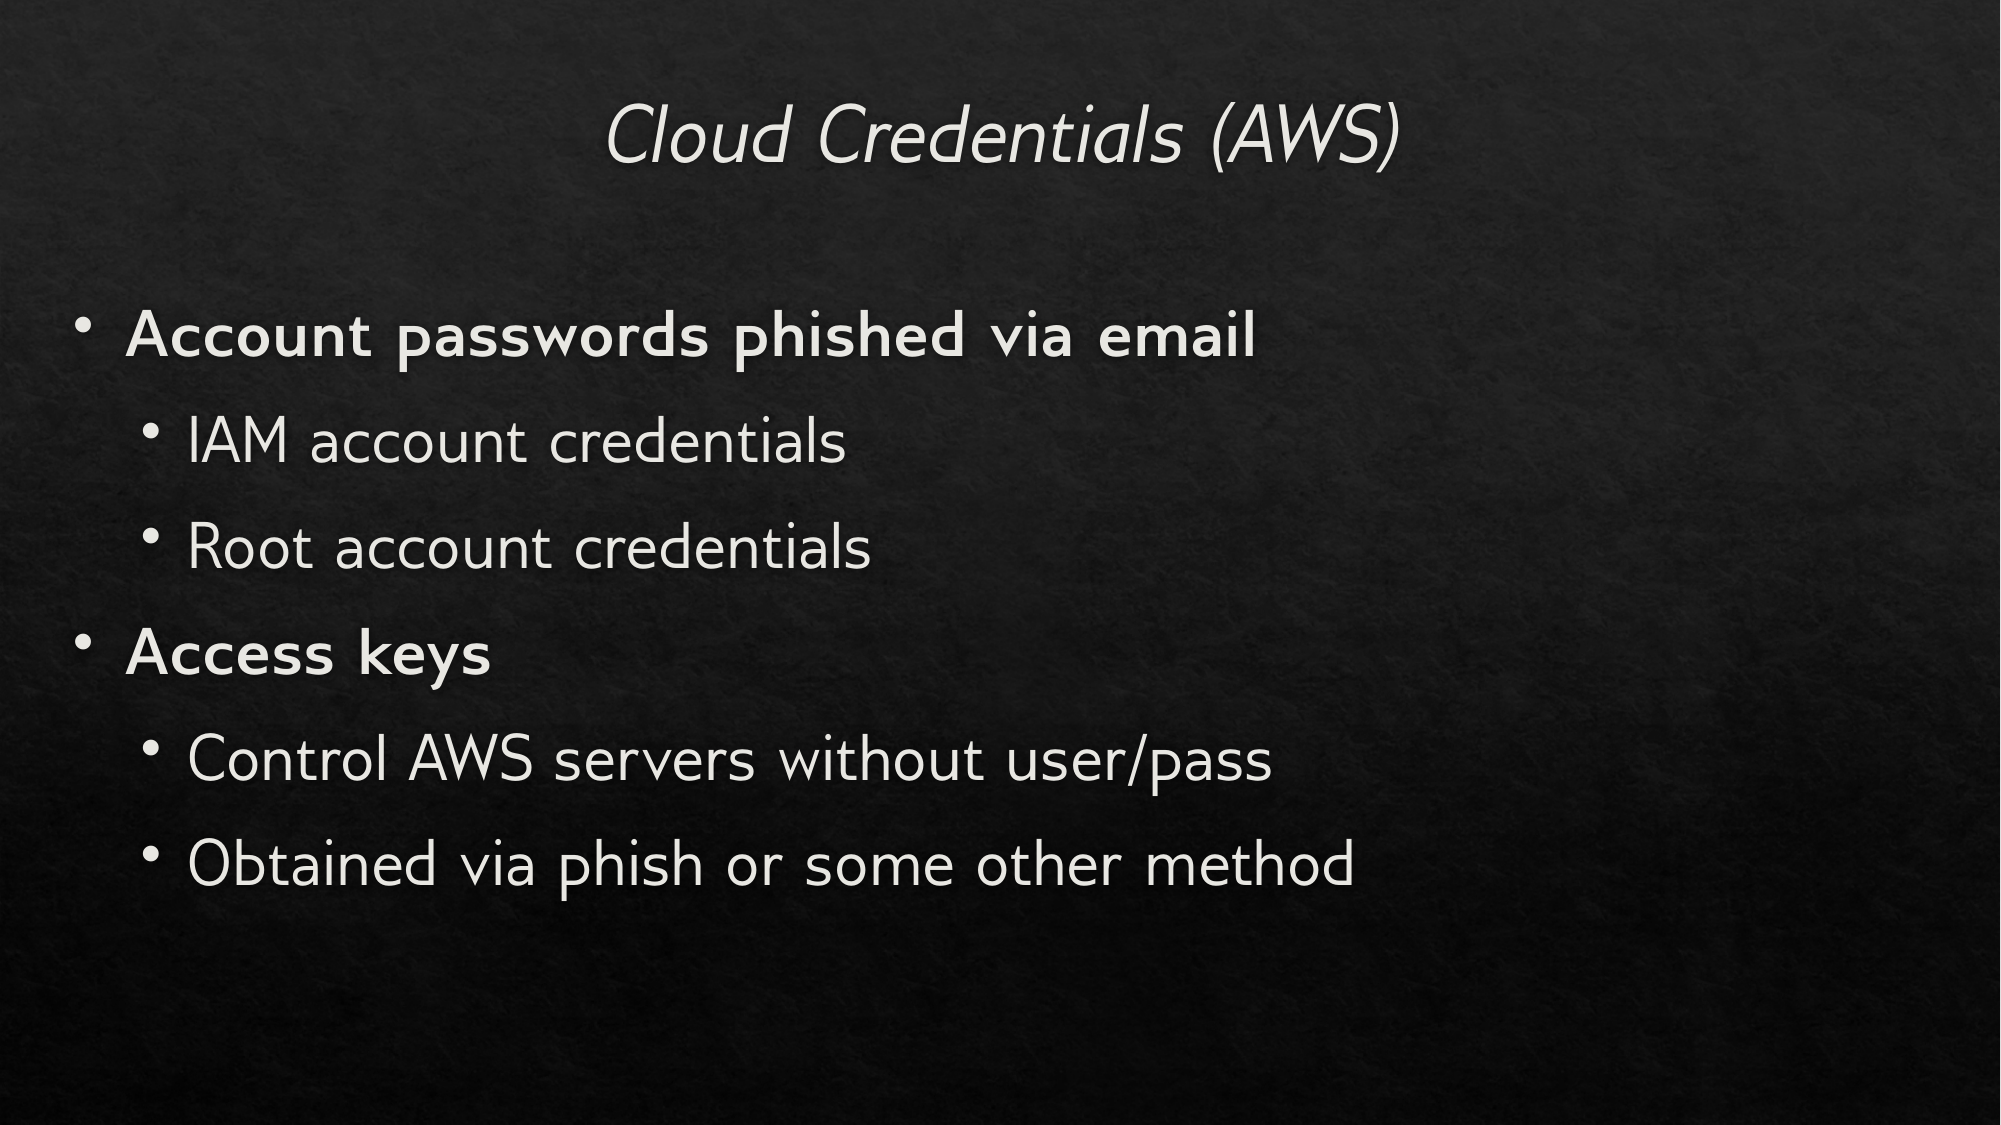

# Cloud Credentials (AWS)
Account passwords phished via email
IAM account credentials
Root account credentials
Access keys
Control AWS servers without user/pass
Obtained via phish or some other method